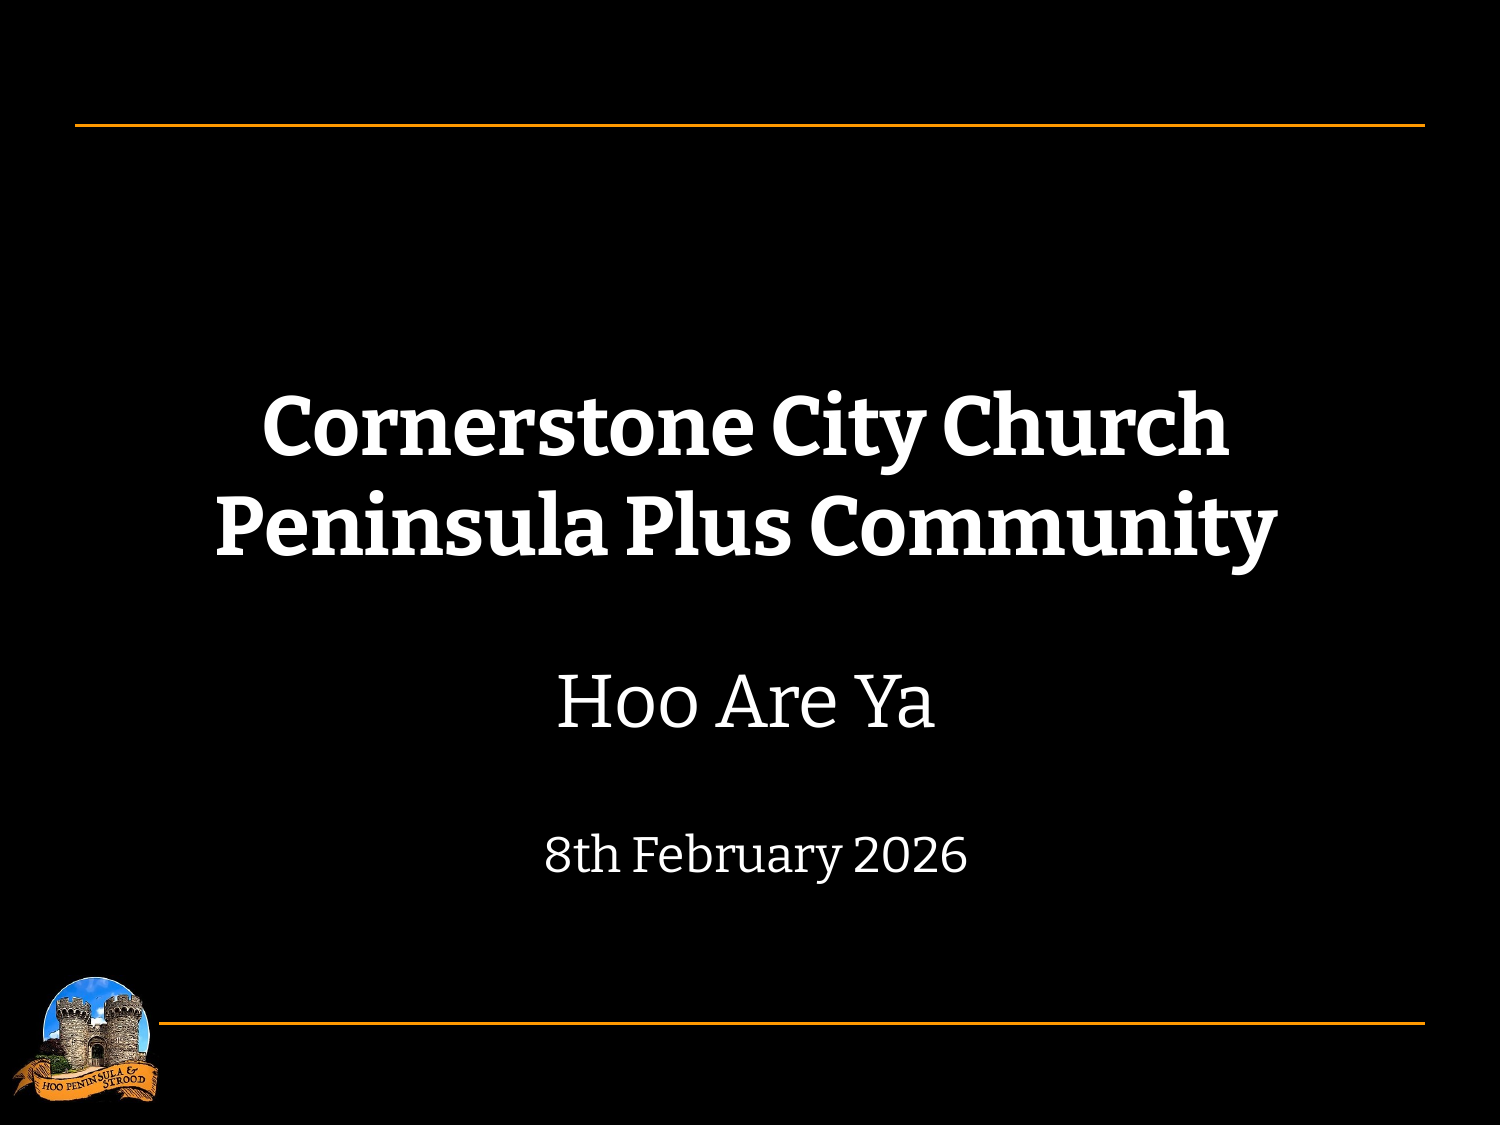

Cornerstone City Church
Peninsula Plus Community
Hoo Are Ya
  8th February 2026